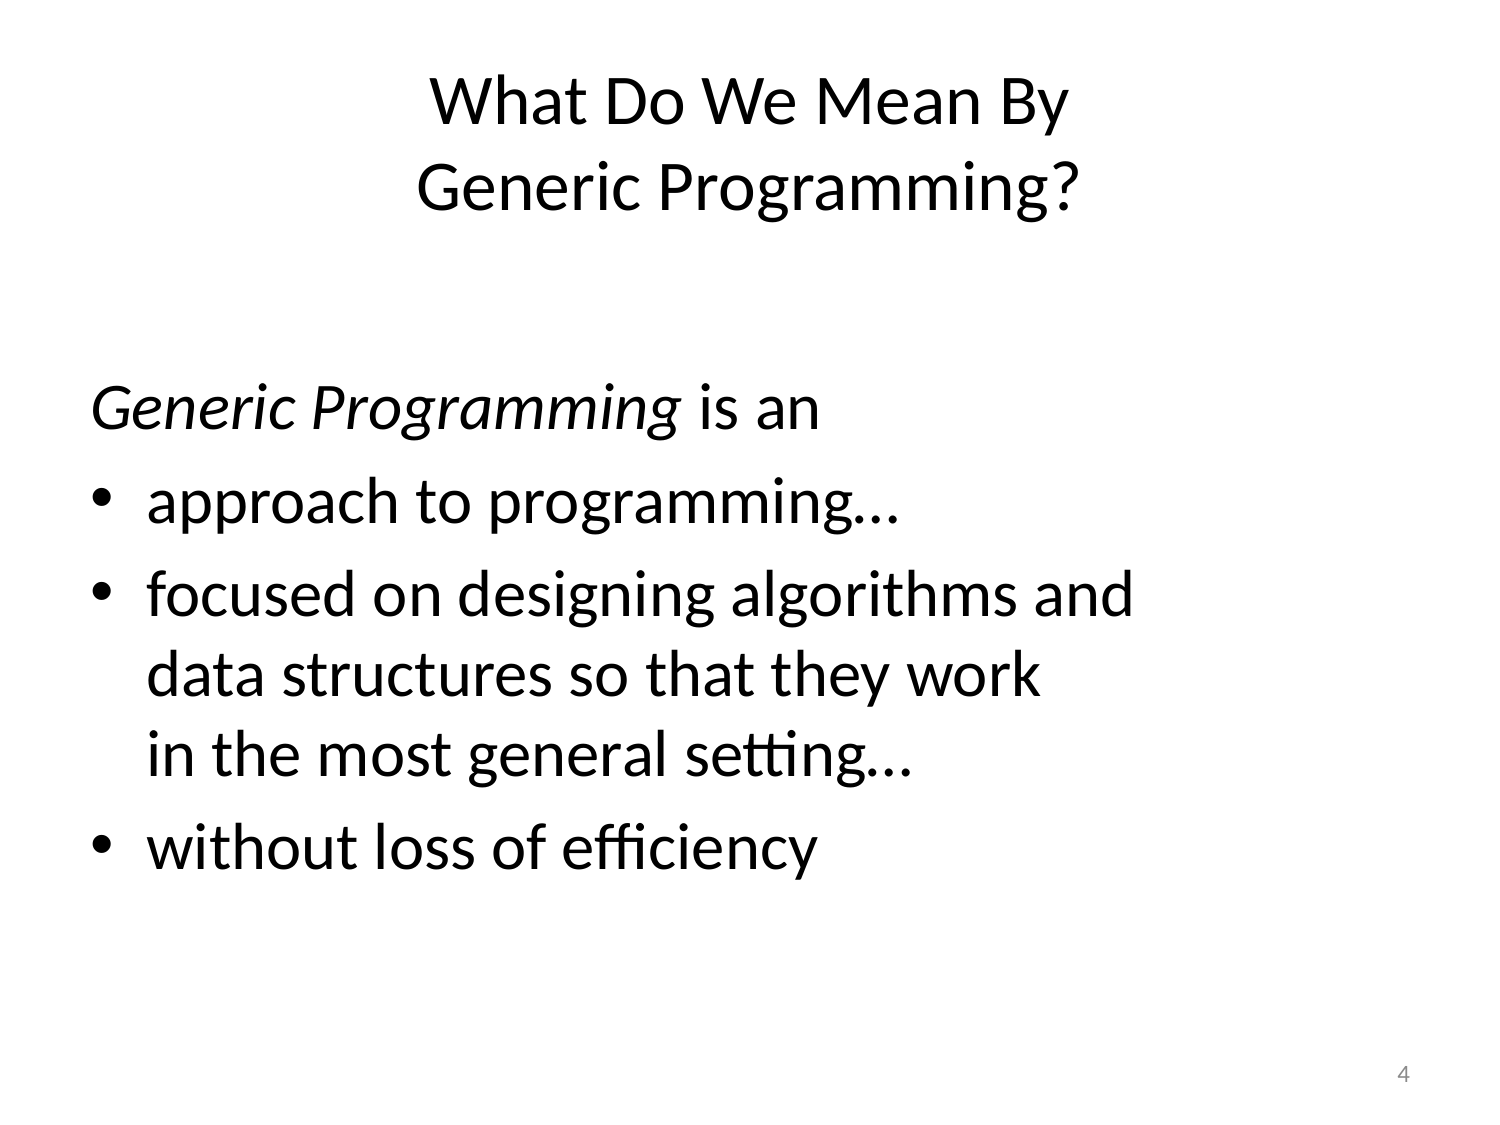

# What Do We Mean By Generic Programming?

Generic Programming is an
approach to programming…
focused on designing algorithms and
data structures so that they work
in the most general setting…
without loss of efficiency
4